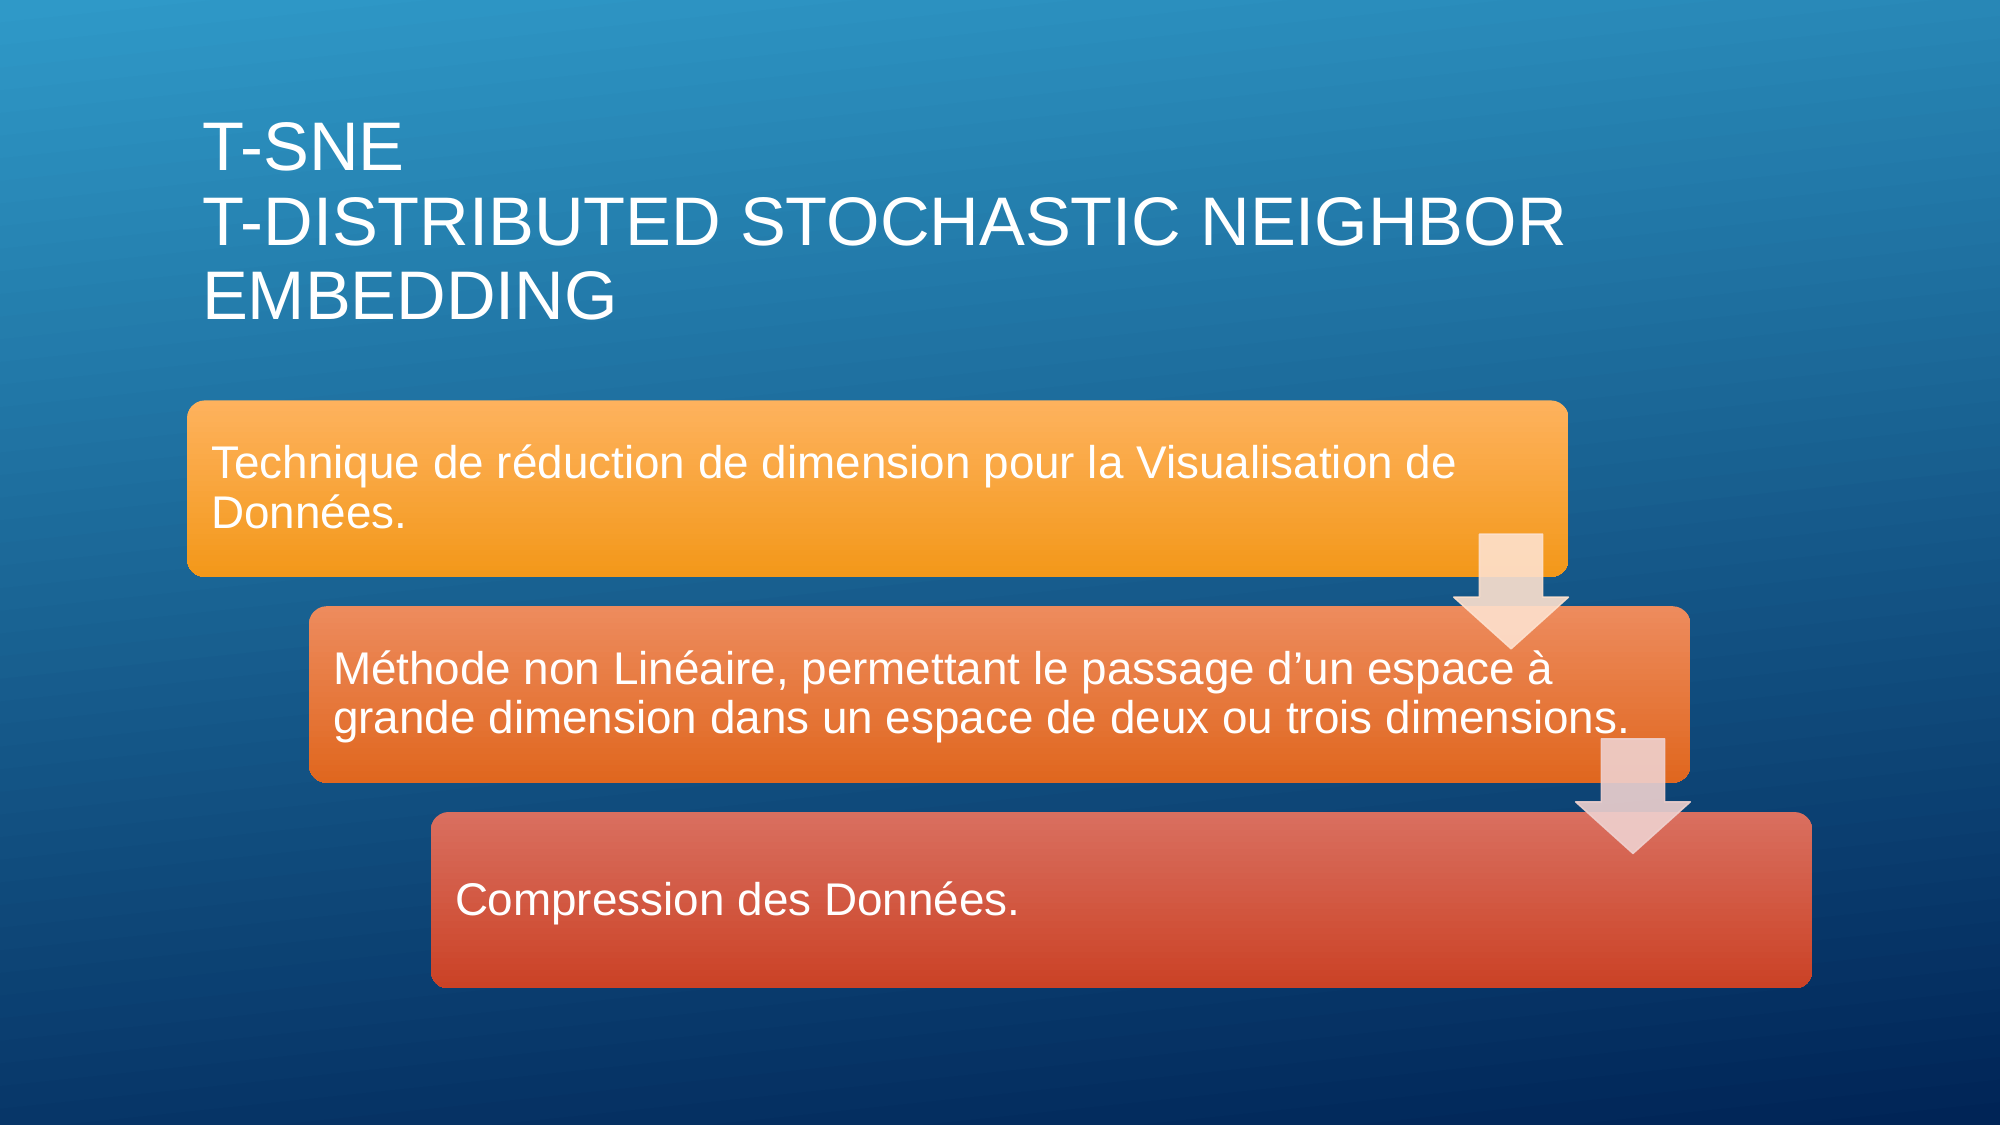

# T-SNE T-DISTRIBUTED STOCHASTIC NEIGHBOR EMBEDDING
Technique de réduction de dimension pour la Visualisation de Données.
Méthode non Linéaire, permettant le passage d’un espace à grande dimension dans un espace de deux ou trois dimensions.
Compression des Données.